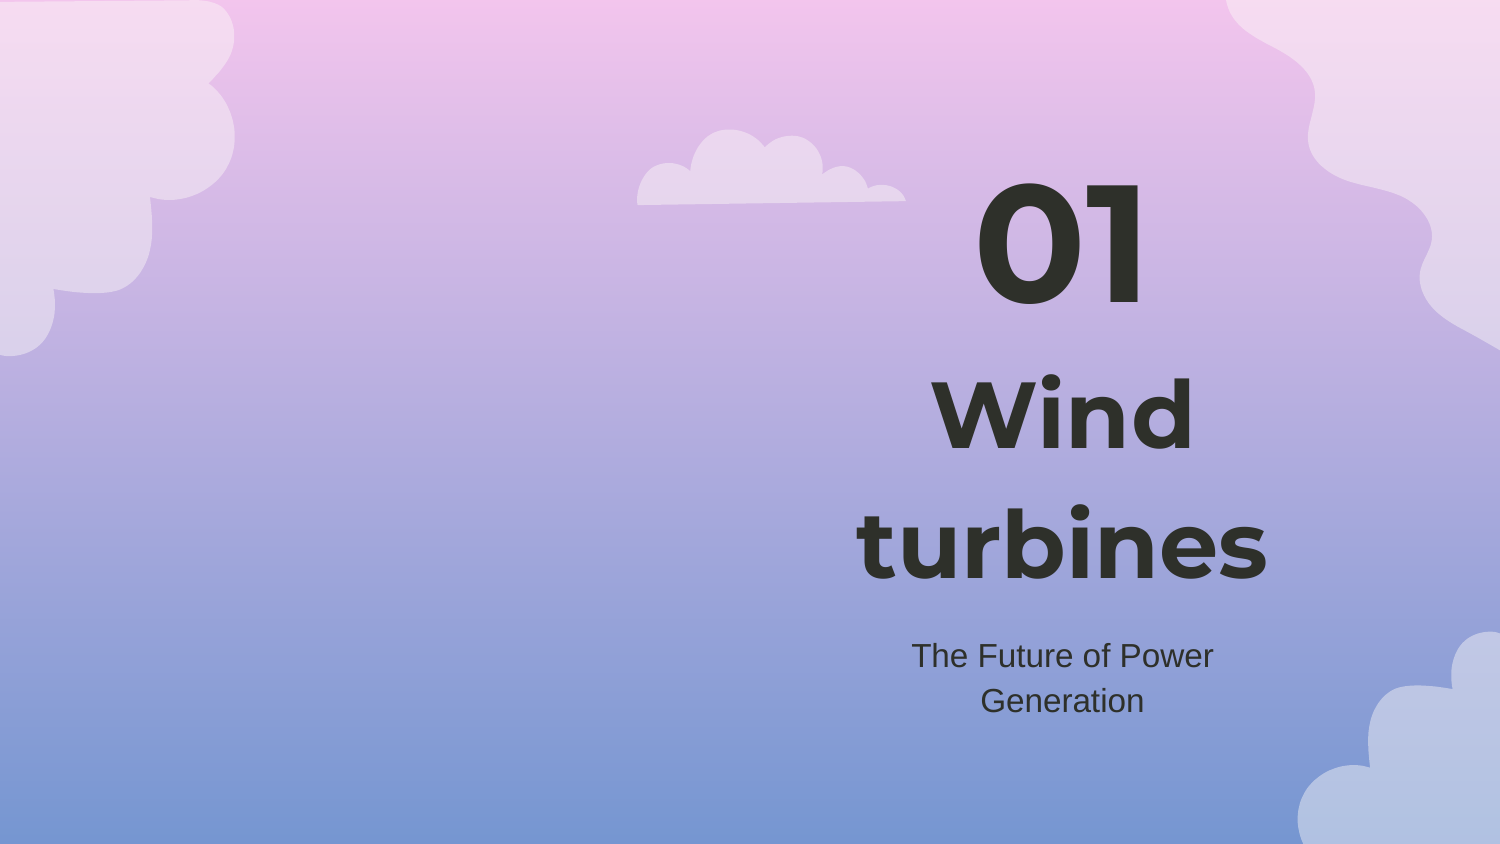

01

# Wind turbines
The Future of Power Generation